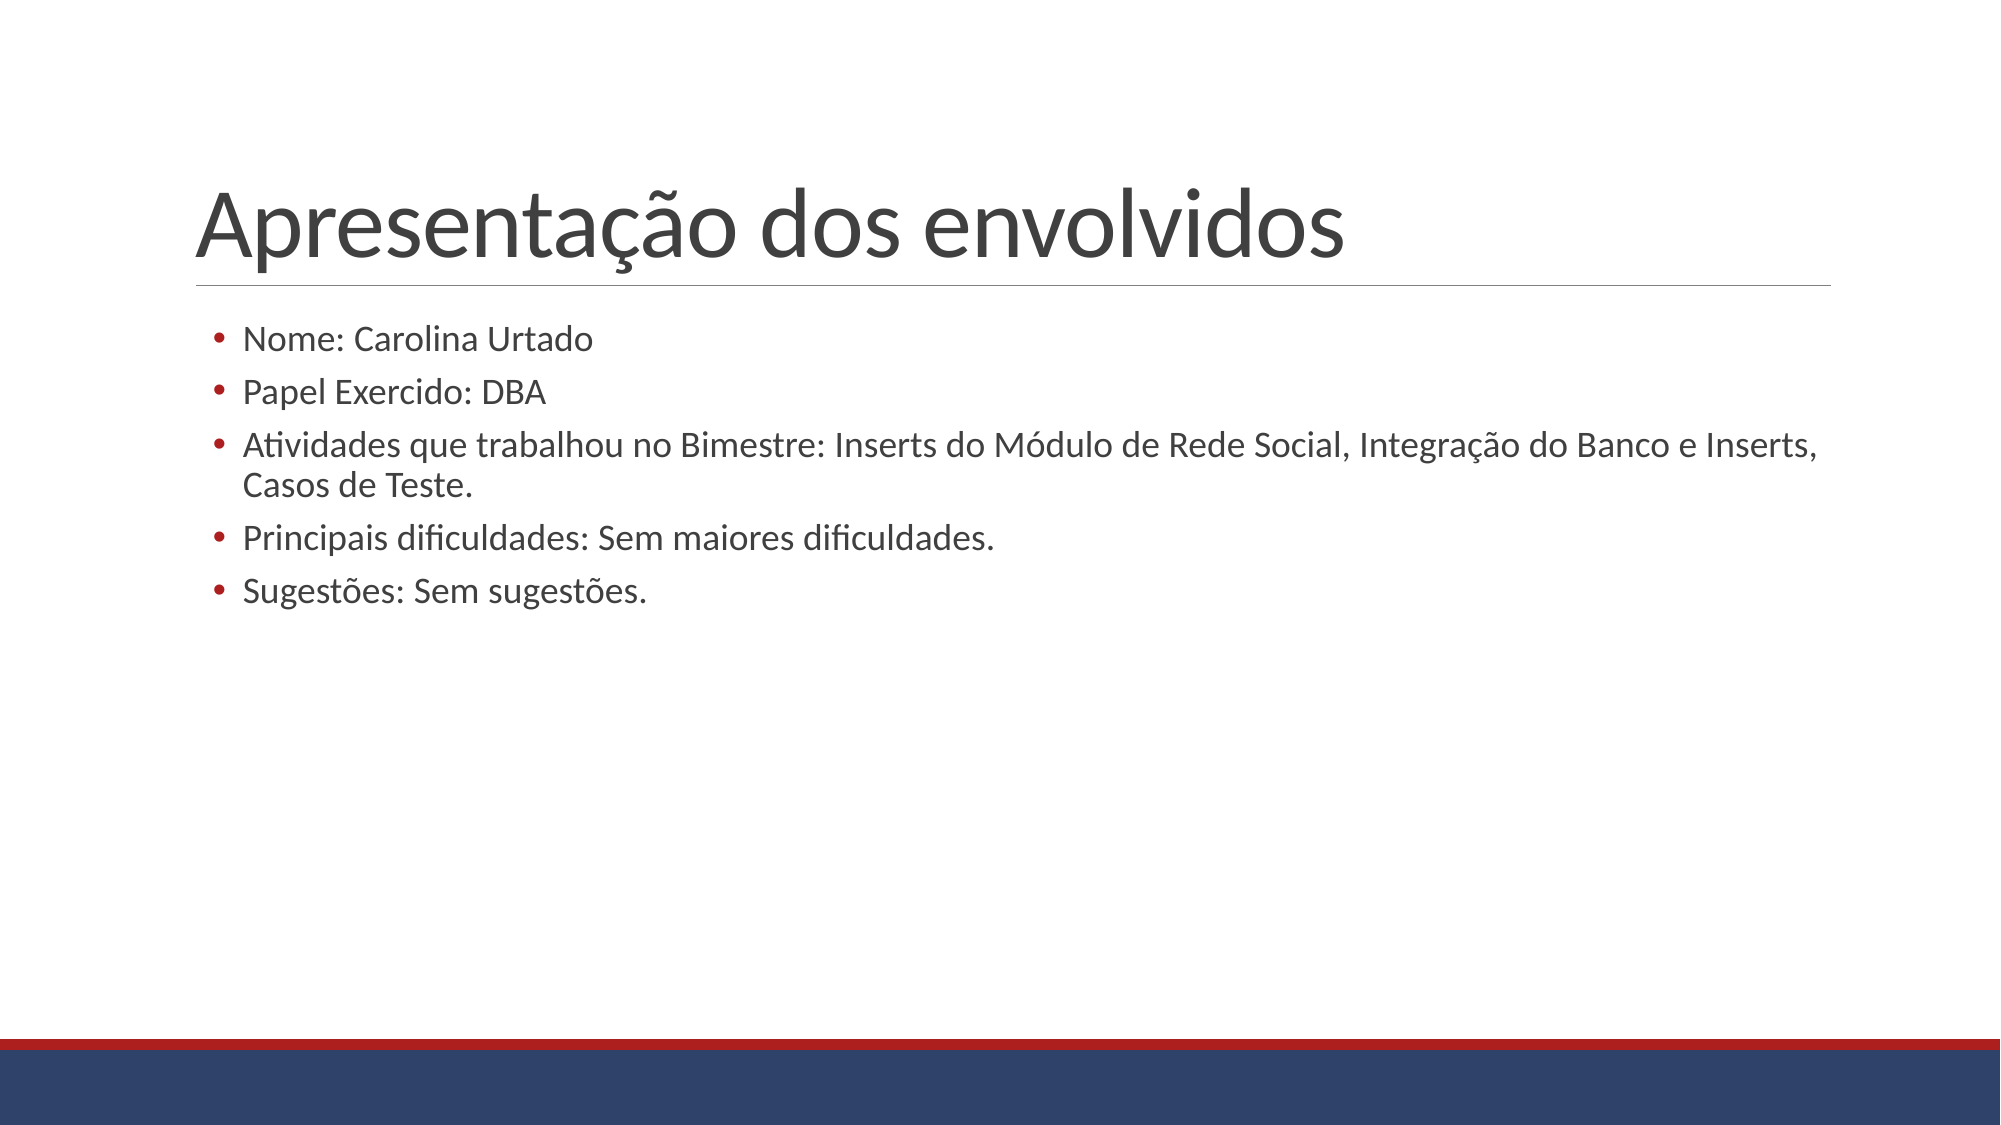

# Apresentação dos envolvidos
Nome: Carolina Urtado
Papel Exercido: DBA
Atividades que trabalhou no Bimestre: Inserts do Módulo de Rede Social, Integração do Banco e Inserts, Casos de Teste.
Principais dificuldades: Sem maiores dificuldades.
Sugestões: Sem sugestões.